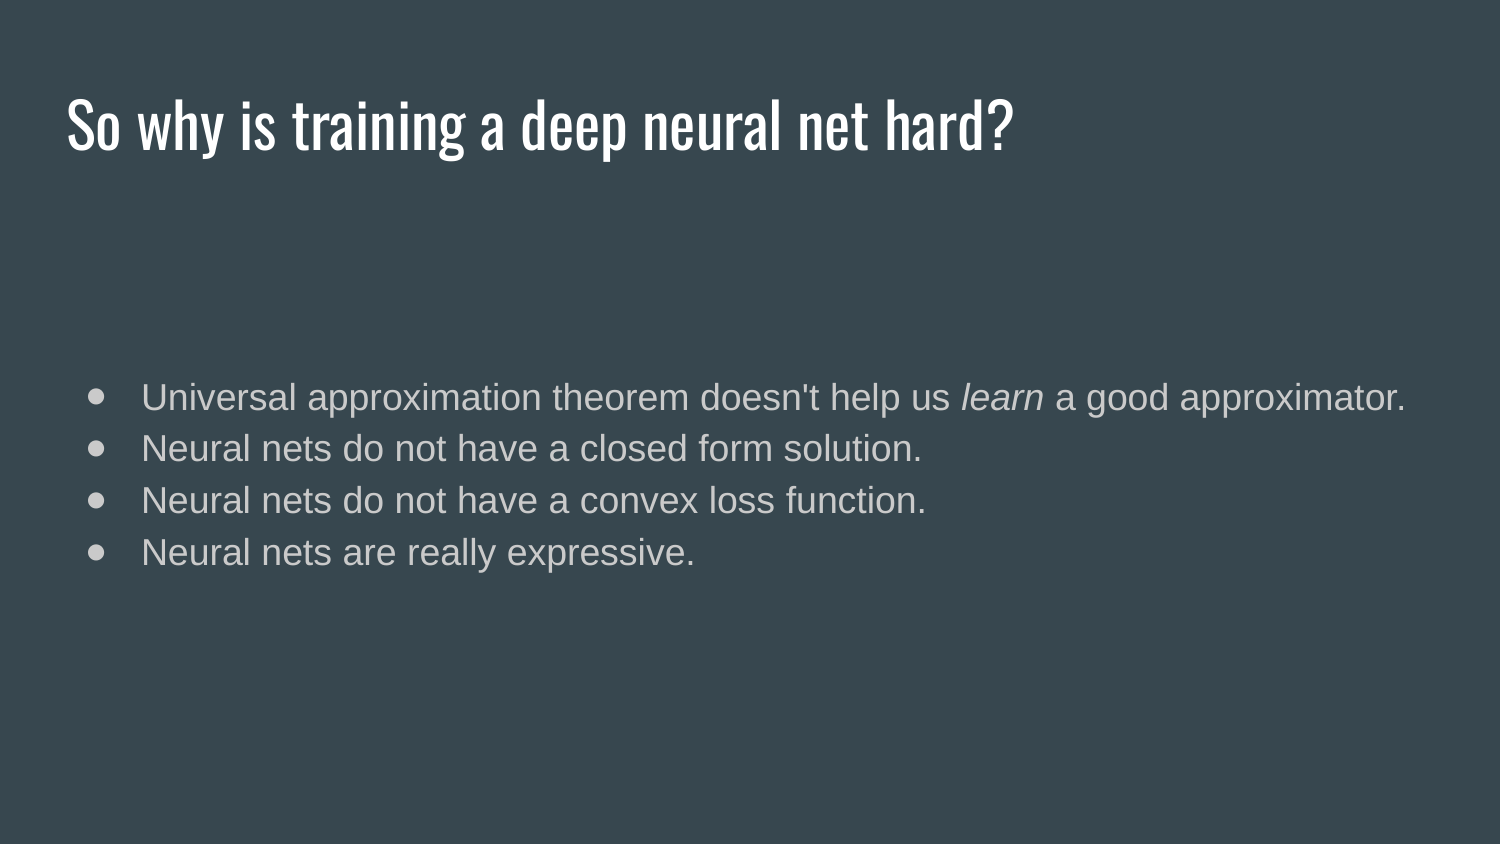

# So why is training a deep neural net hard?
Universal approximation theorem doesn't help us learn a good approximator.
Neural nets do not have a closed form solution.
Neural nets do not have a convex loss function.
Neural nets are really expressive.